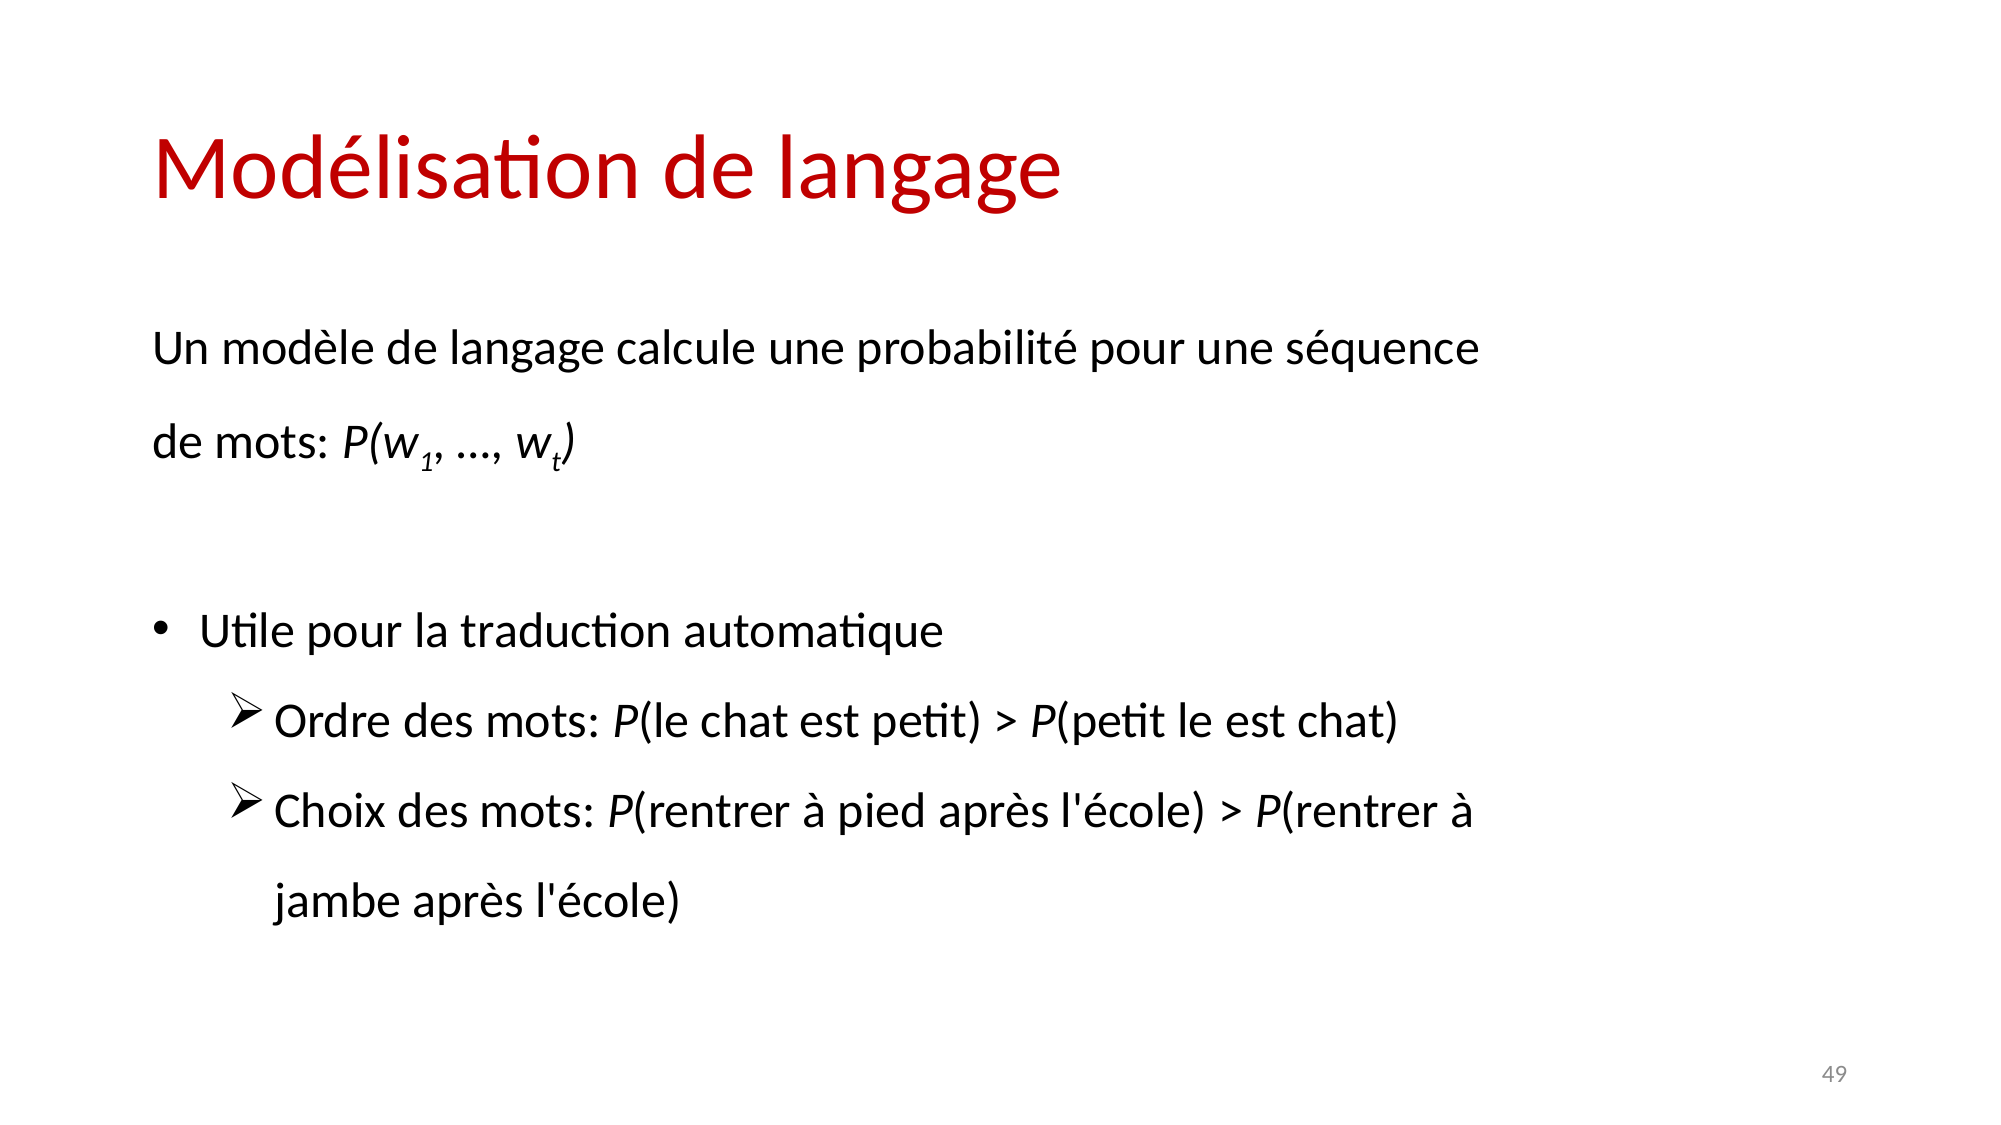

# Modélisation de langage
Un modèle de langage calcule une probabilité pour une séquence de mots: P(w1, …, wt)

Utile pour la traduction automatique
Ordre des mots: P(le chat est petit) > P(petit le est chat)
Choix des mots: P(rentrer à pied après l'école) > P(rentrer à jambe après l'école)

49